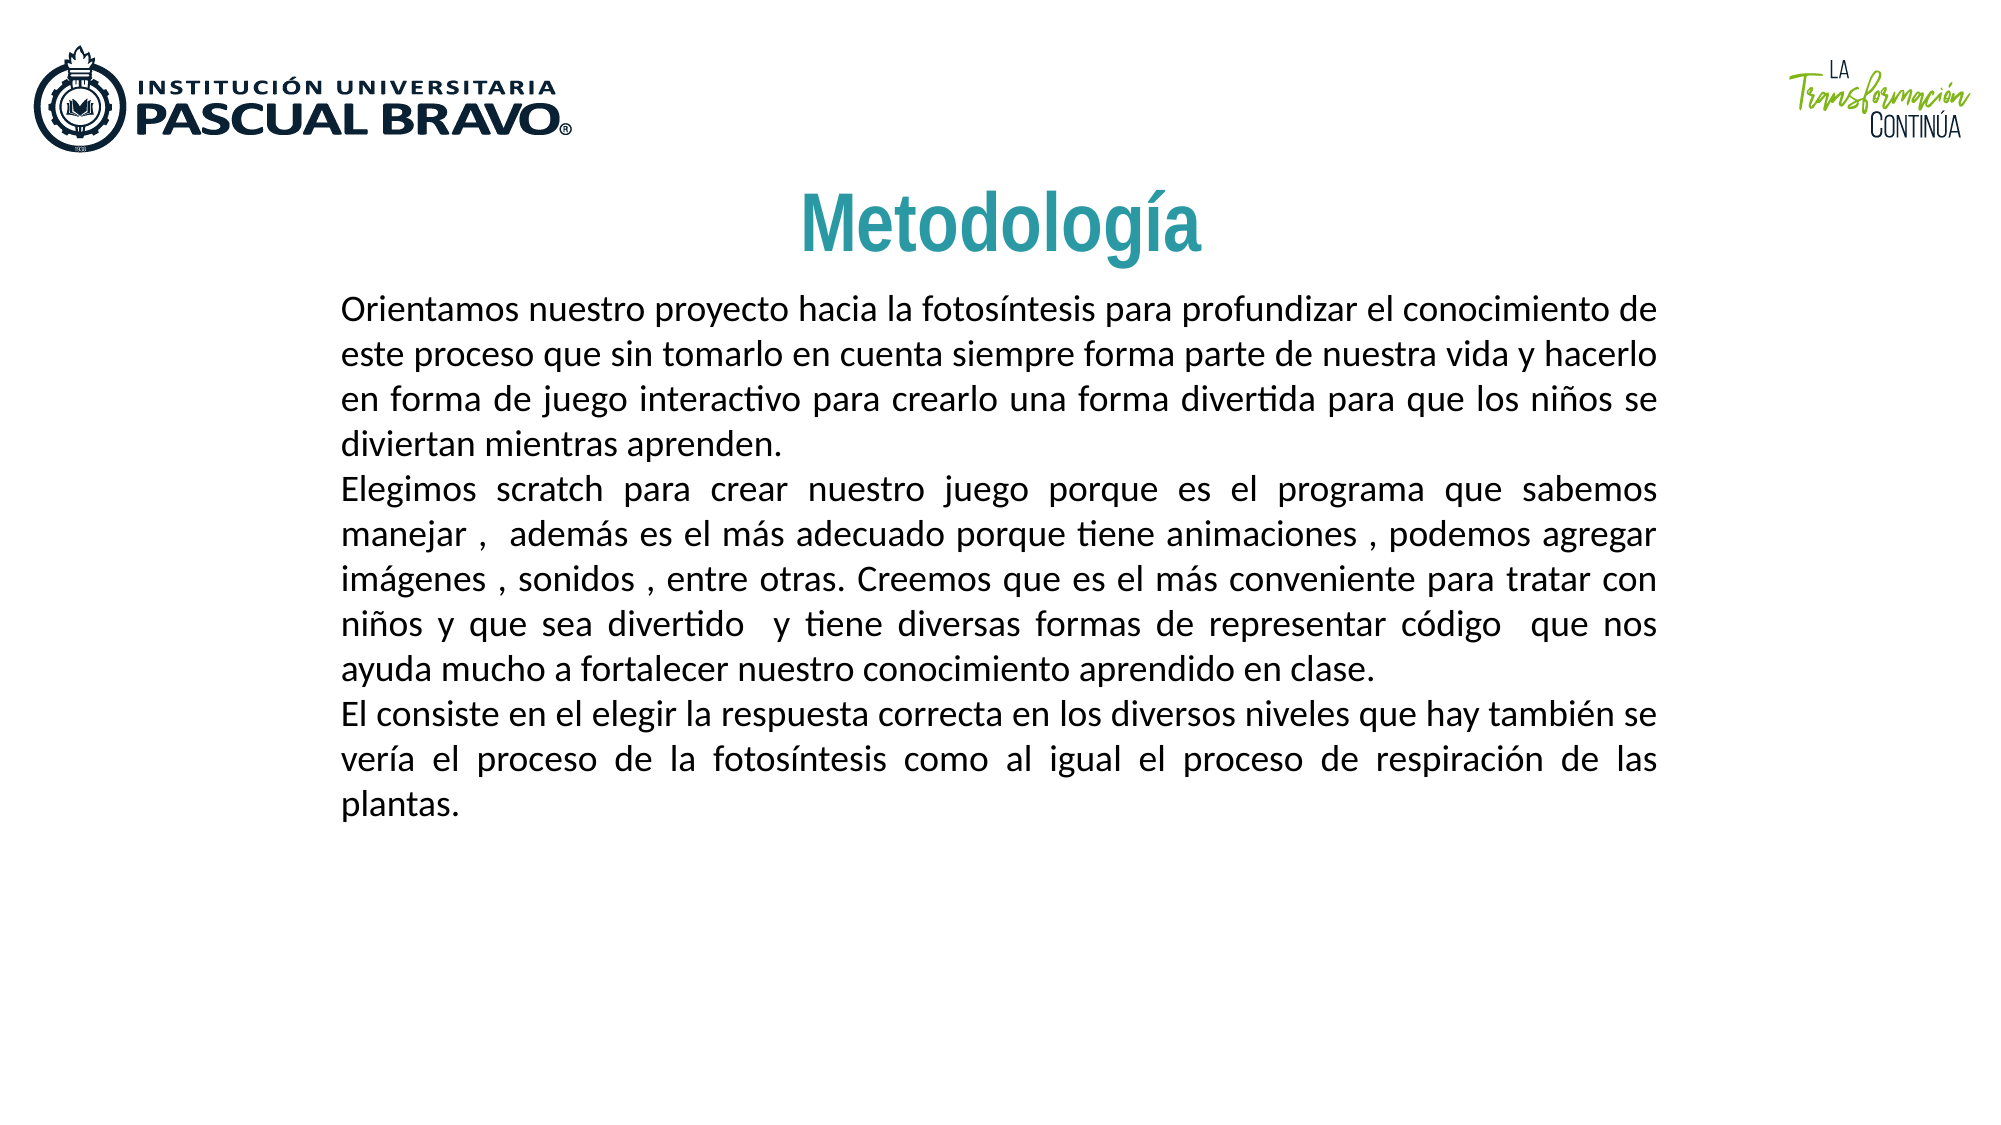

Metodología
Orientamos nuestro proyecto hacia la fotosíntesis para profundizar el conocimiento de este proceso que sin tomarlo en cuenta siempre forma parte de nuestra vida y hacerlo en forma de juego interactivo para crearlo una forma divertida para que los niños se diviertan mientras aprenden.
Elegimos scratch para crear nuestro juego porque es el programa que sabemos manejar ,  además es el más adecuado porque tiene animaciones , podemos agregar imágenes , sonidos , entre otras. Creemos que es el más conveniente para tratar con niños y que sea divertido  y tiene diversas formas de representar código  que nos ayuda mucho a fortalecer nuestro conocimiento aprendido en clase.
El consiste en el elegir la respuesta correcta en los diversos niveles que hay también se vería el proceso de la fotosíntesis como al igual el proceso de respiración de las plantas.